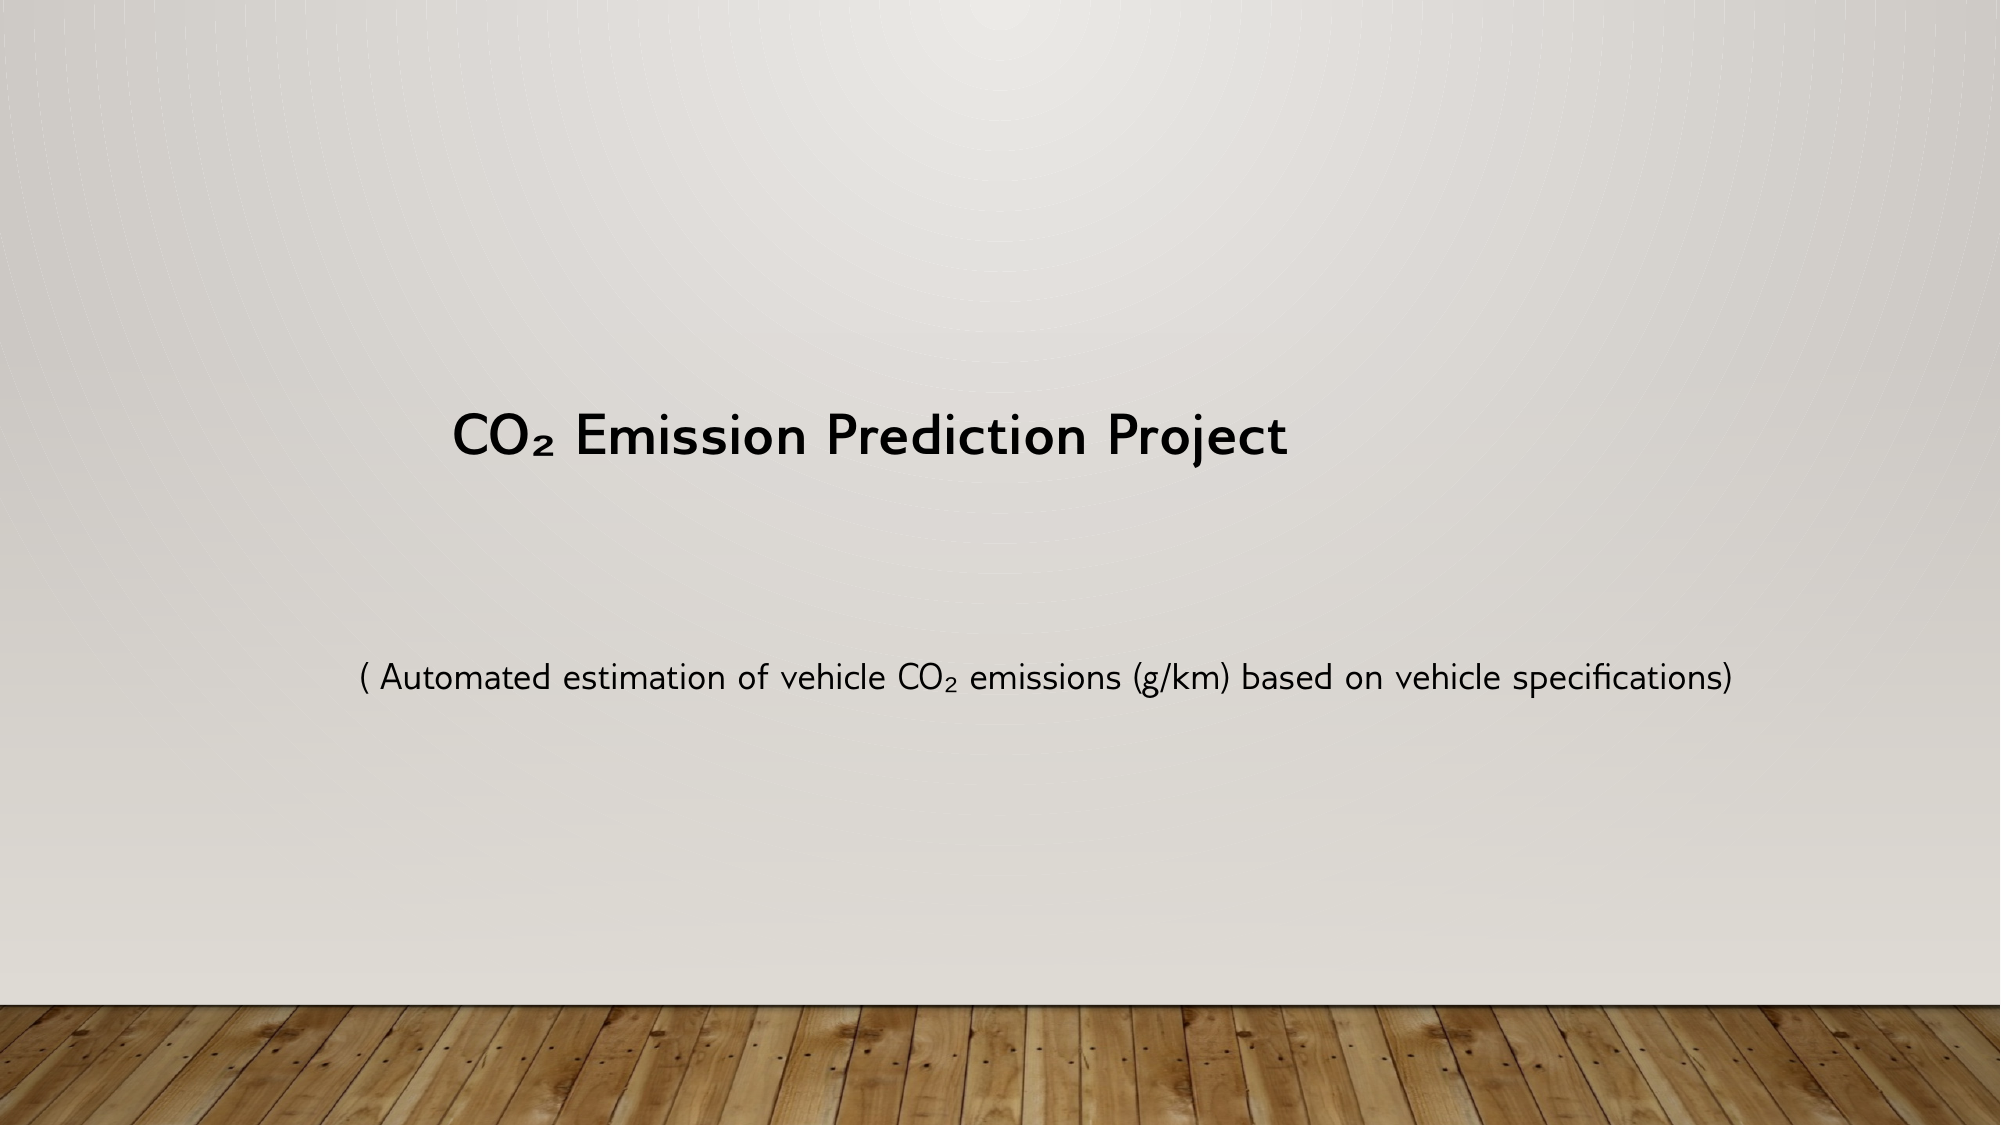

( Automated estimation of vehicle CO₂ emissions (g/km) based on vehicle specifications)
CO₂ Emission Prediction Project